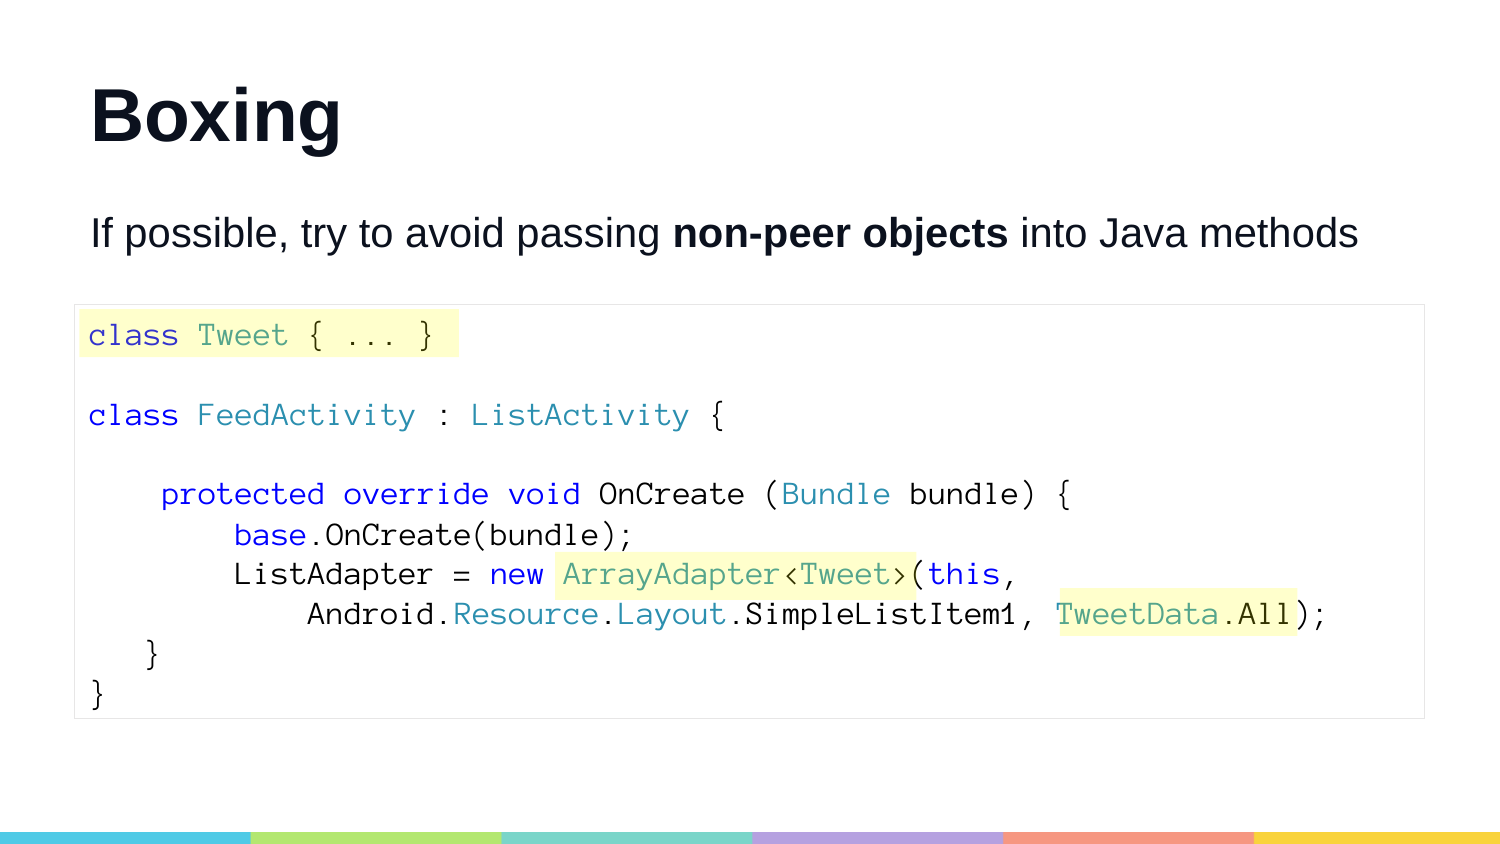

# Boxing
If possible, try to avoid passing non-peer objects into Java methods
class Tweet { ... }
class FeedActivity : ListActivity {
    protected override void OnCreate (Bundle bundle) {
        base.OnCreate(bundle);
        ListAdapter = new ArrayAdapter<Tweet>(this,
            Android.Resource.Layout.SimpleListItem1, TweetData.All);
   }
}